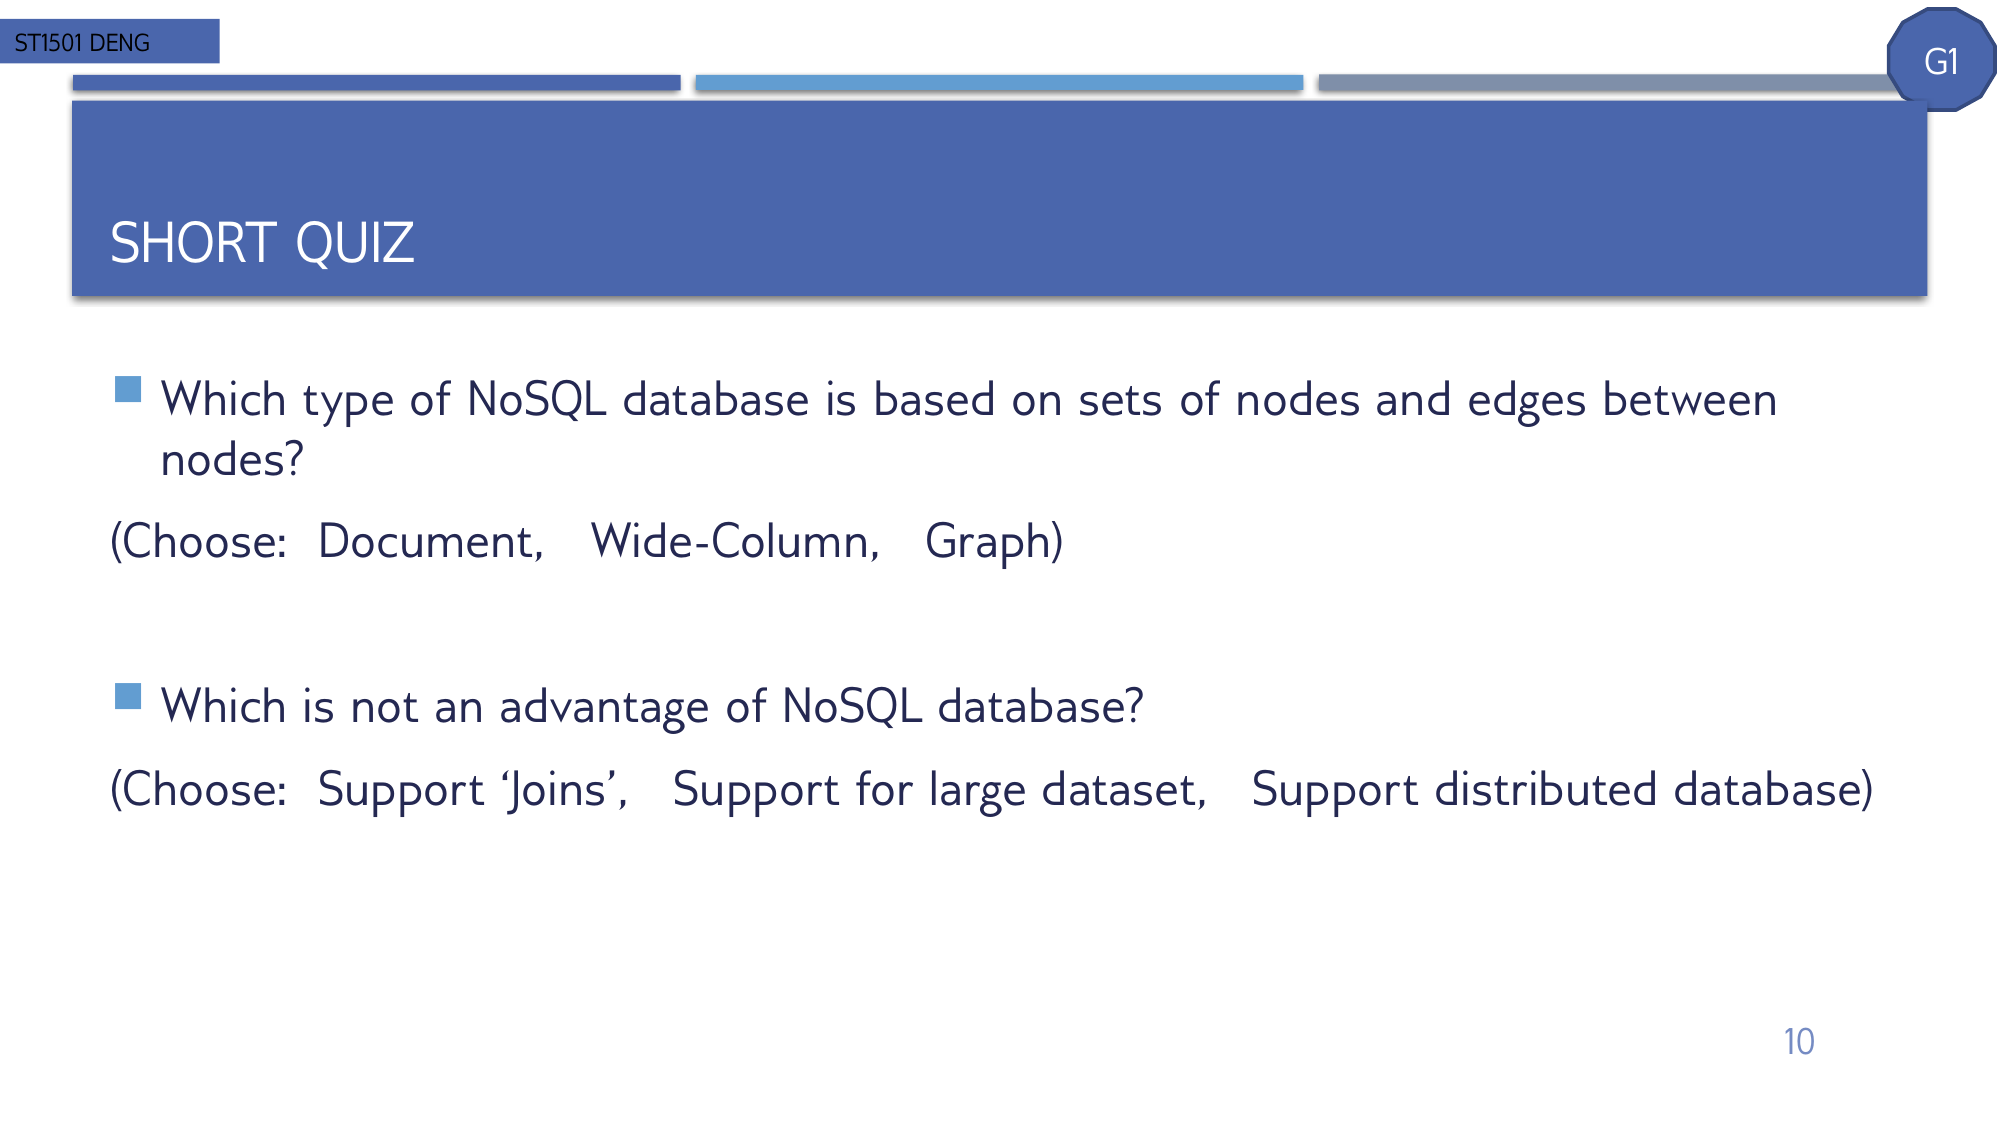

# Short QUIZ
Which type of NoSQL database is based on sets of nodes and edges between nodes?
(Choose:  Document,   Wide-Column,   Graph)

Which is not an advantage of NoSQL database?
(Choose:  Support ‘Joins’,   Support for large dataset,   Support distributed database)
10